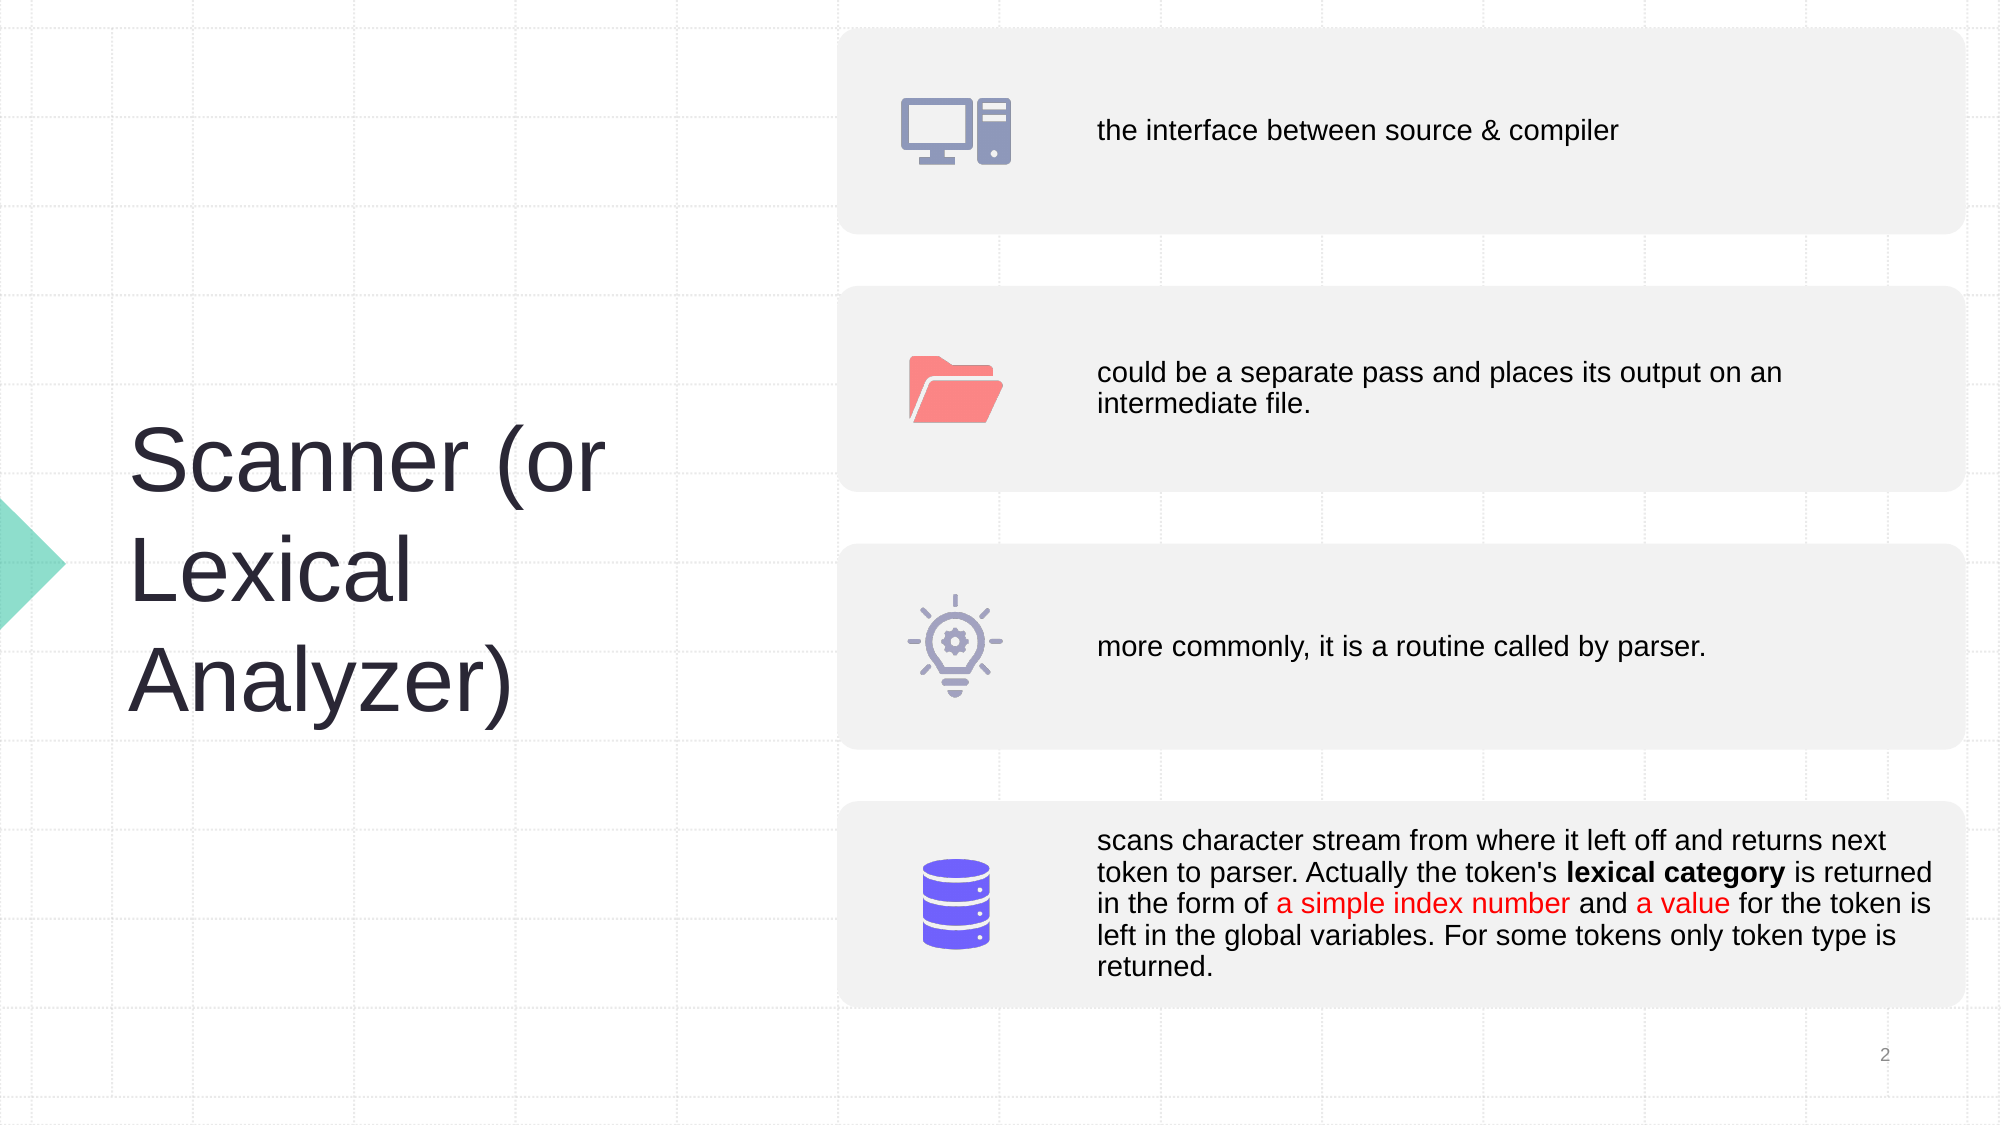

the interface between source & compiler
could be a separate pass and places its output on an intermediate file.
more commonly, it is a routine called by parser.
scans character stream from where it left off and returns next token to parser. Actually the token's lexical category is returned in the form of a simple index number and a value for the token is left in the global variables. For some tokens only token type is returned.
# Scanner (or Lexical Analyzer)

2